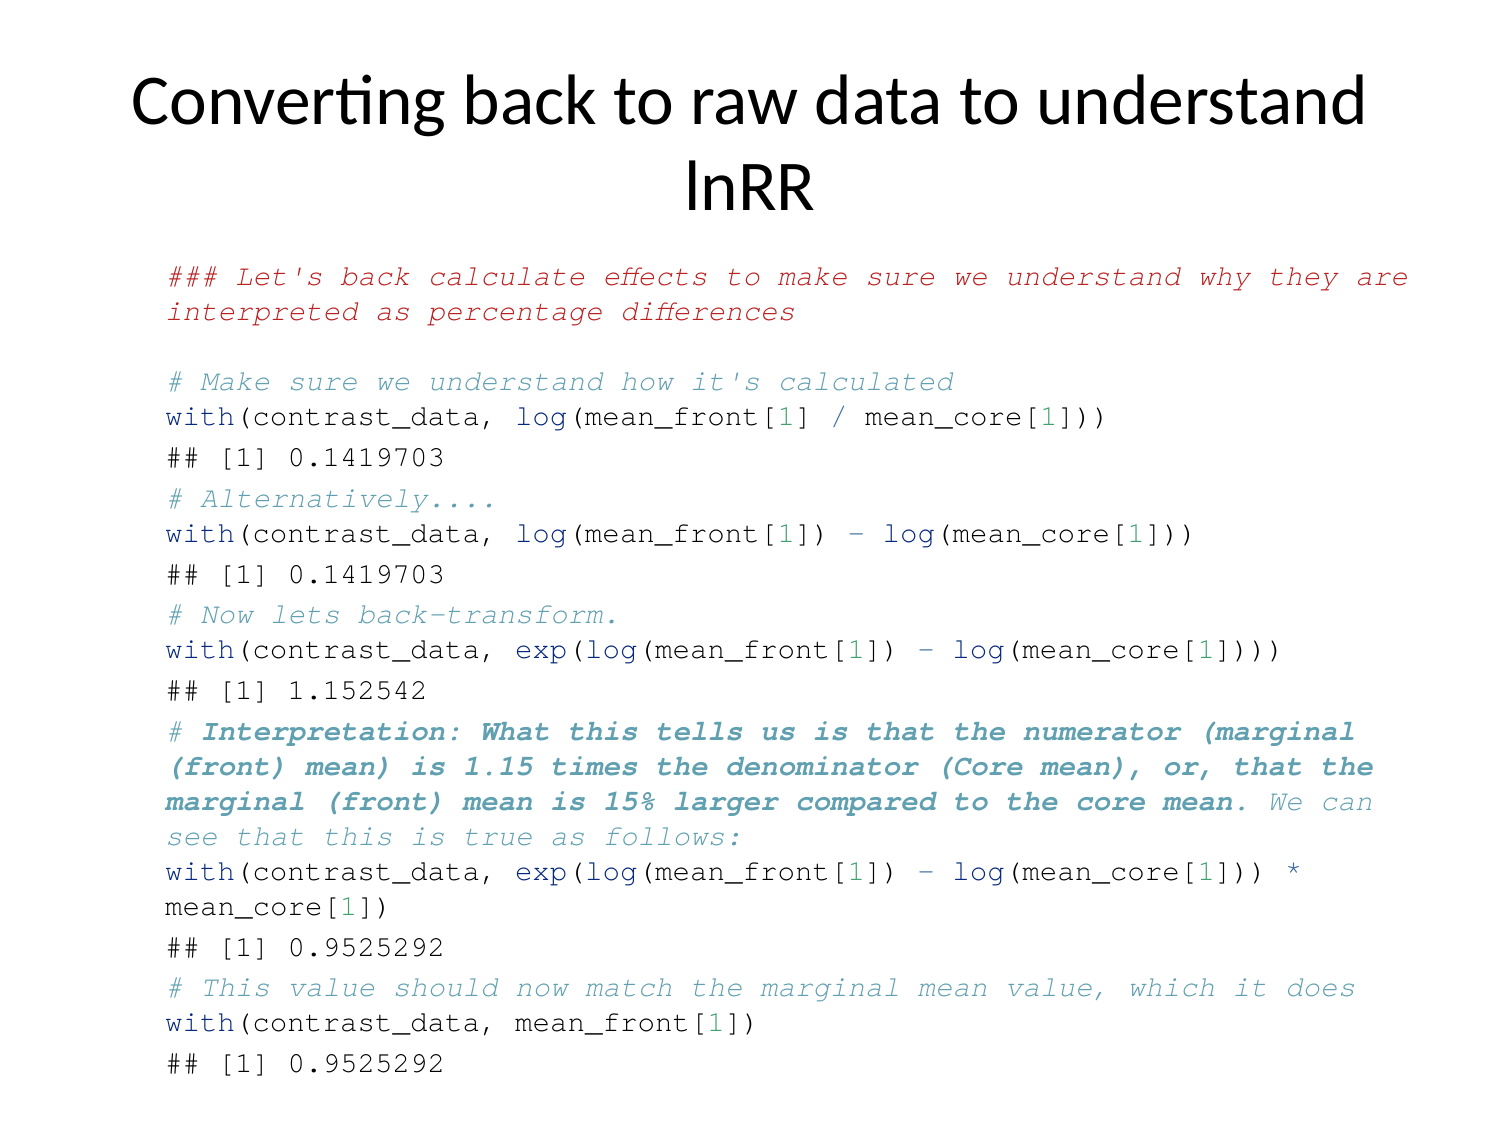

# Converting back to raw data to understand lnRR
### Let's back calculate effects to make sure we understand why they are interpreted as percentage differences # Make sure we understand how it's calculated with(contrast_data, log(mean_front[1] / mean_core[1]))
## [1] 0.1419703
# Alternatively.... with(contrast_data, log(mean_front[1]) - log(mean_core[1]))
## [1] 0.1419703
# Now lets back-transform. with(contrast_data, exp(log(mean_front[1]) - log(mean_core[1])))
## [1] 1.152542
# Interpretation: What this tells us is that the numerator (marginal (front) mean) is 1.15 times the denominator (Core mean), or, that the marginal (front) mean is 15% larger compared to the core mean. We can see that this is true as follows: with(contrast_data, exp(log(mean_front[1]) - log(mean_core[1])) * mean_core[1])
## [1] 0.9525292
# This value should now match the marginal mean value, which it does with(contrast_data, mean_front[1])
## [1] 0.9525292